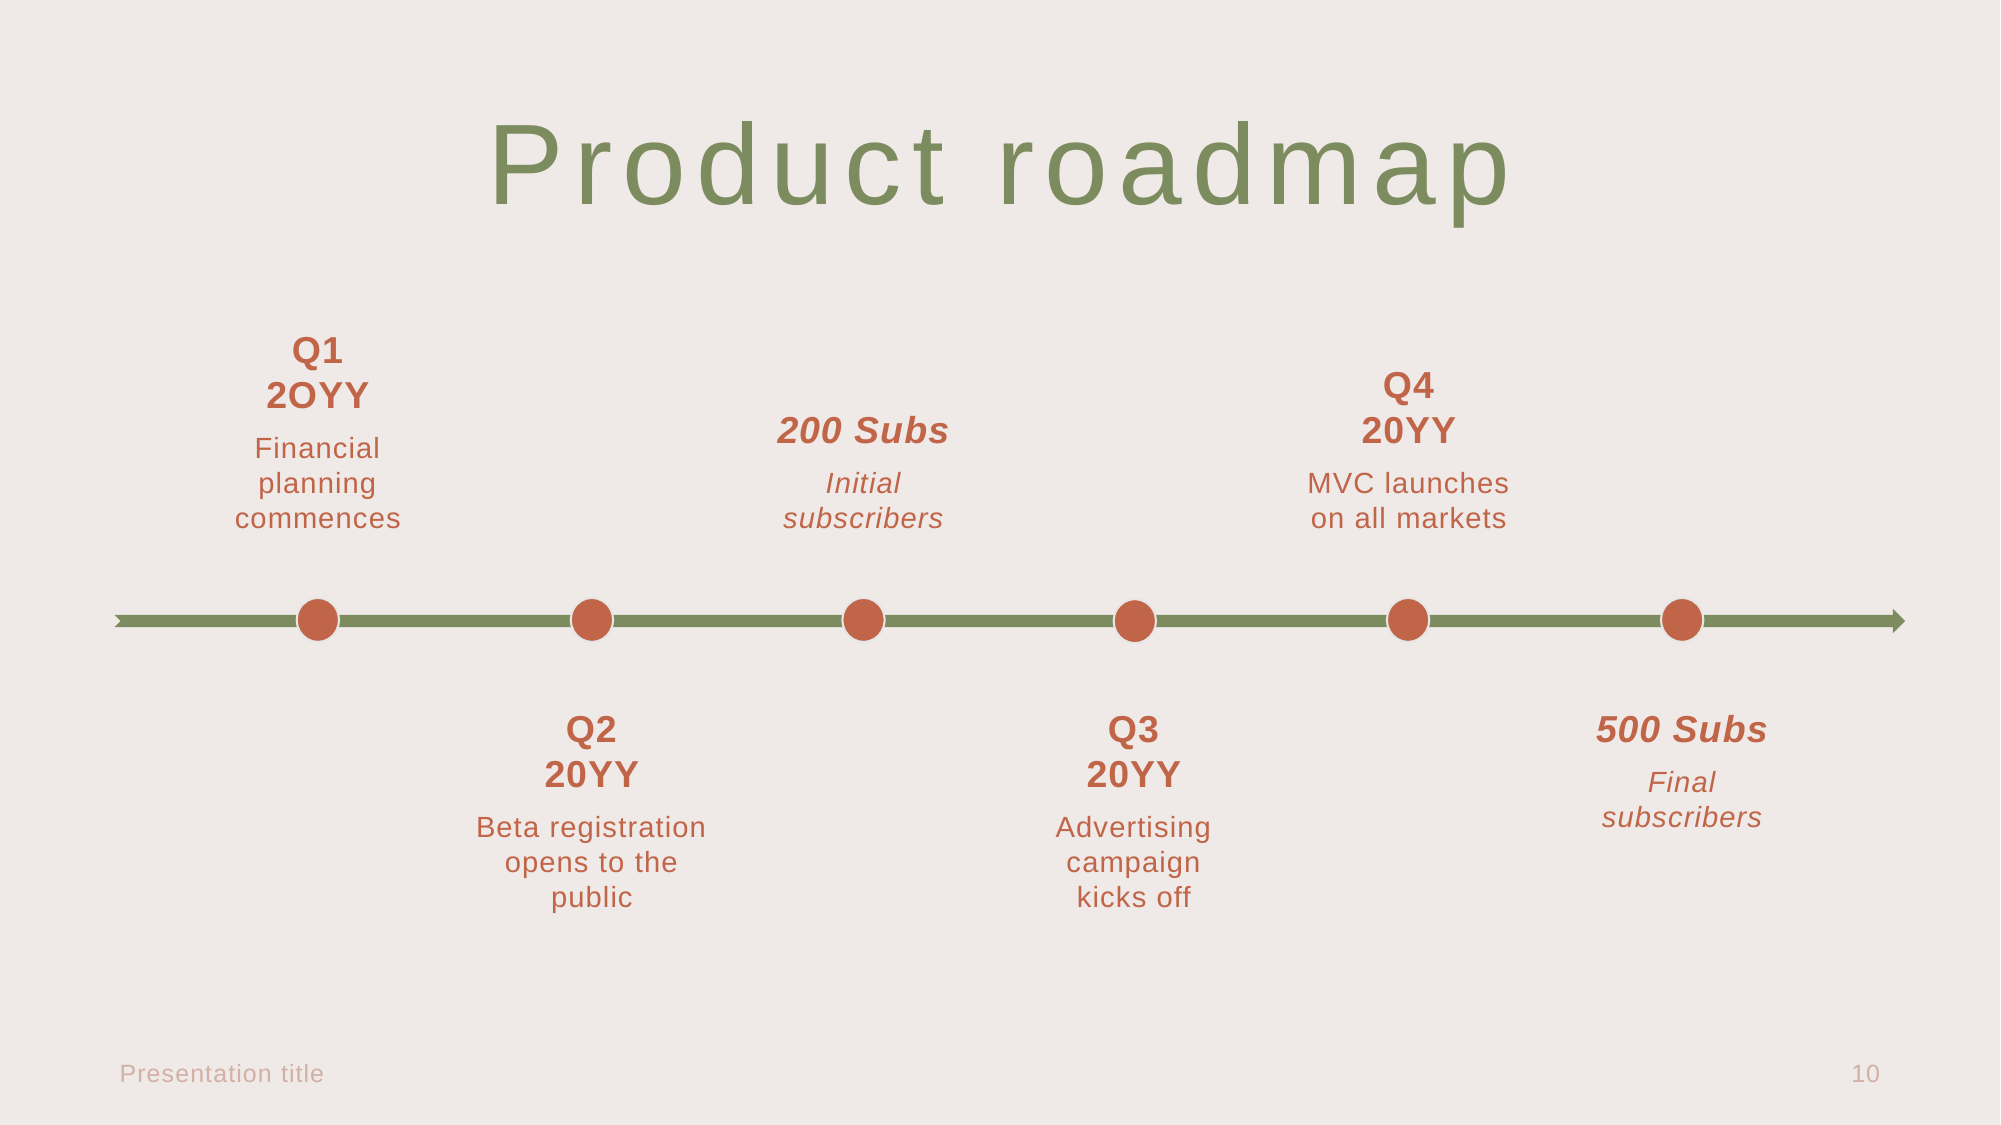

# Product roadmap

Q1
2OYY
Financial planning
commences
200 Subs
Initial
subscribers
Q4
20YY
MVC launches on all markets

Q2
20YY
Beta registration opens to the public
Q3
20YY
Advertising campaign
kicks off
500 Subs
Final
subscribers
Presentation title
10